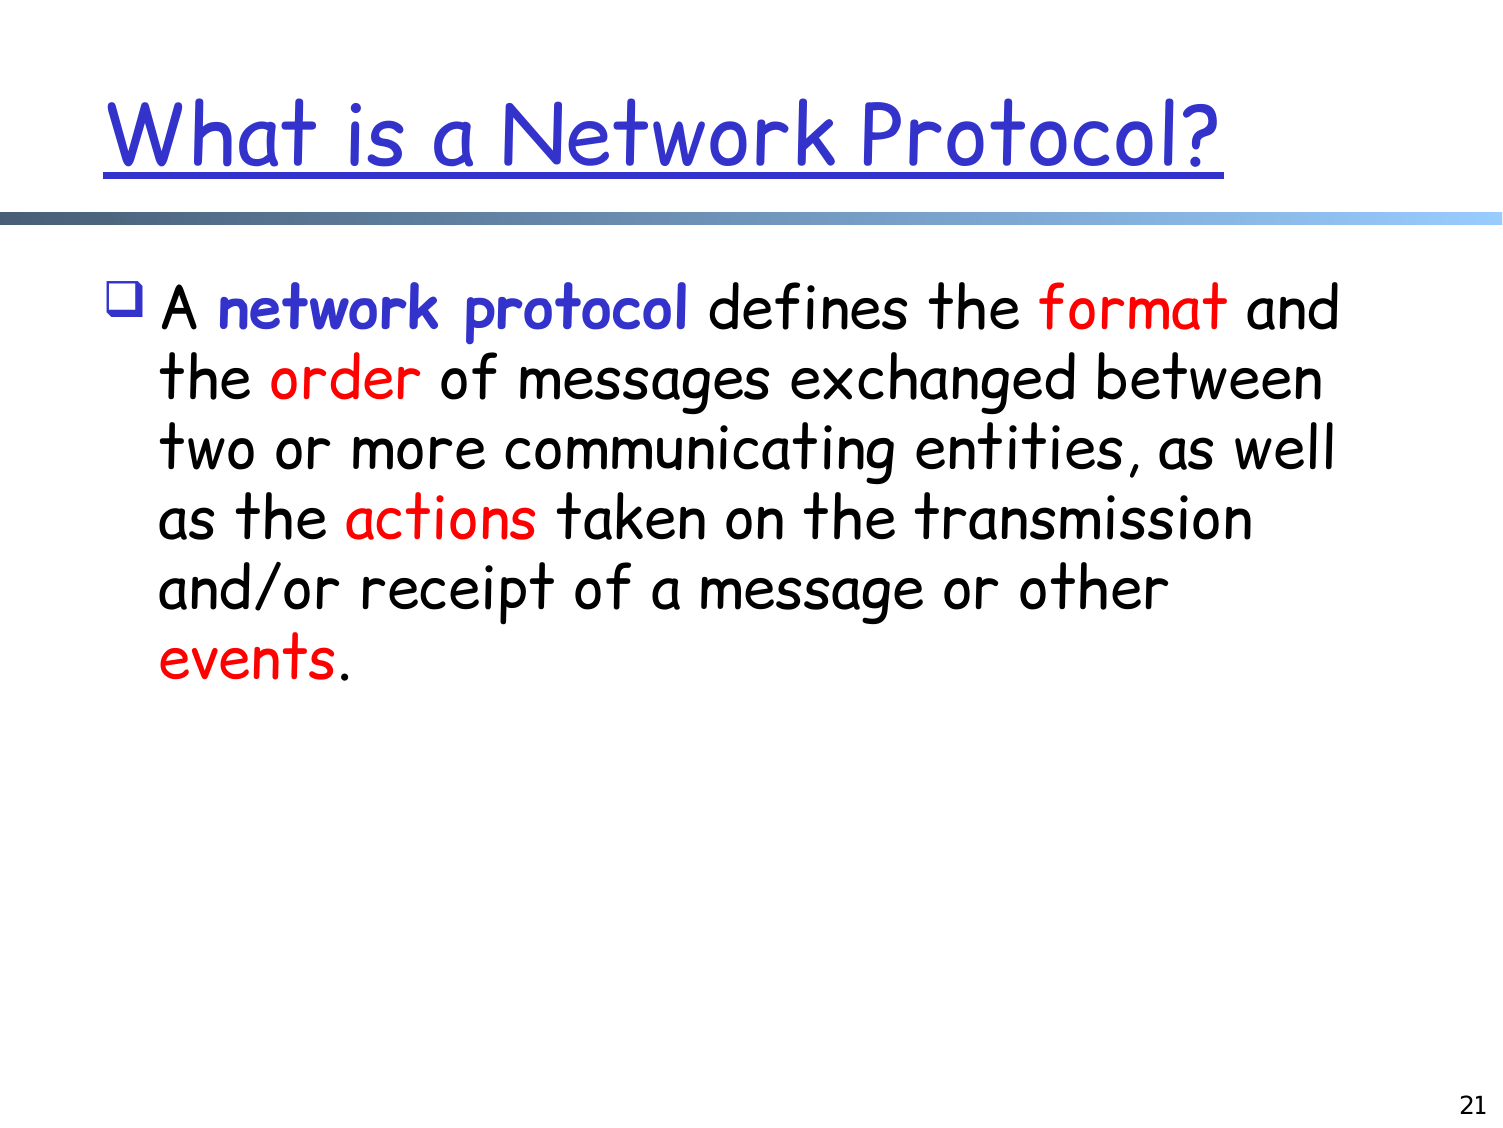

# What is a Network Protocol?
A network protocol defines the format and the order of messages exchanged between two or more communicating entities, as well as the actions taken on the transmission and/or receipt of a message or other events.
21